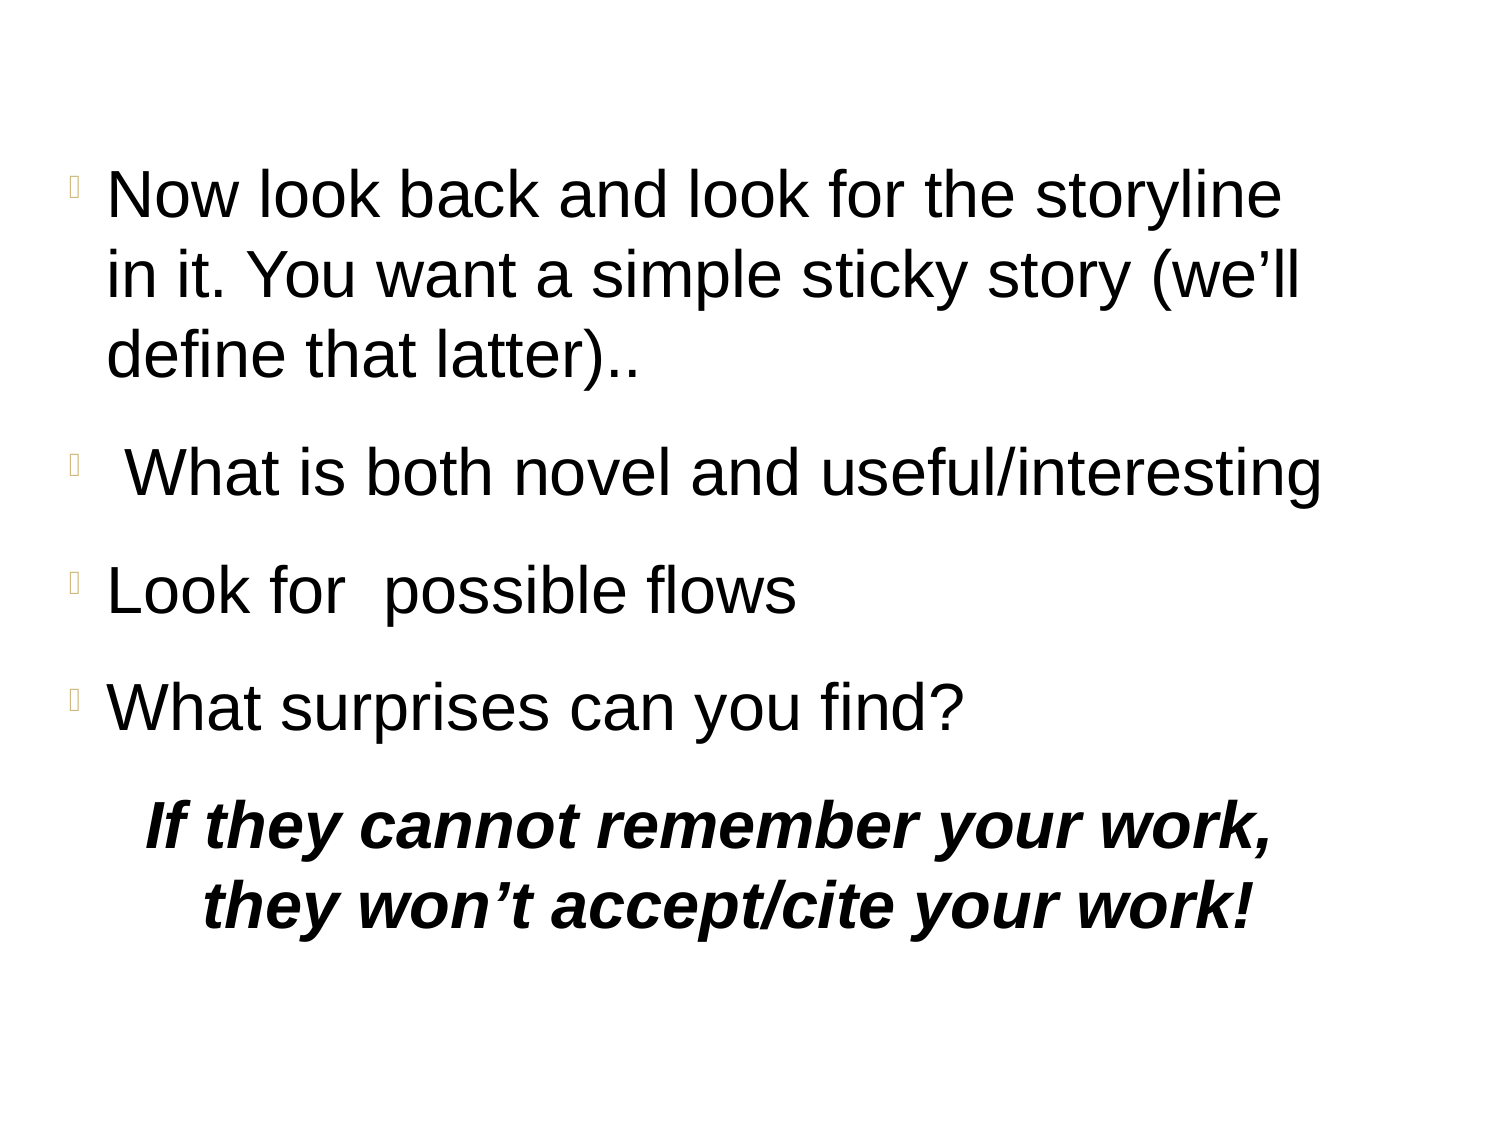

Now look back and look for the storyline in it. You want a simple sticky story (we’ll define that latter)..
 What is both novel and useful/interesting
Look for  possible flows
What surprises can you find?
If they cannot remember your work, they won’t accept/cite your work!